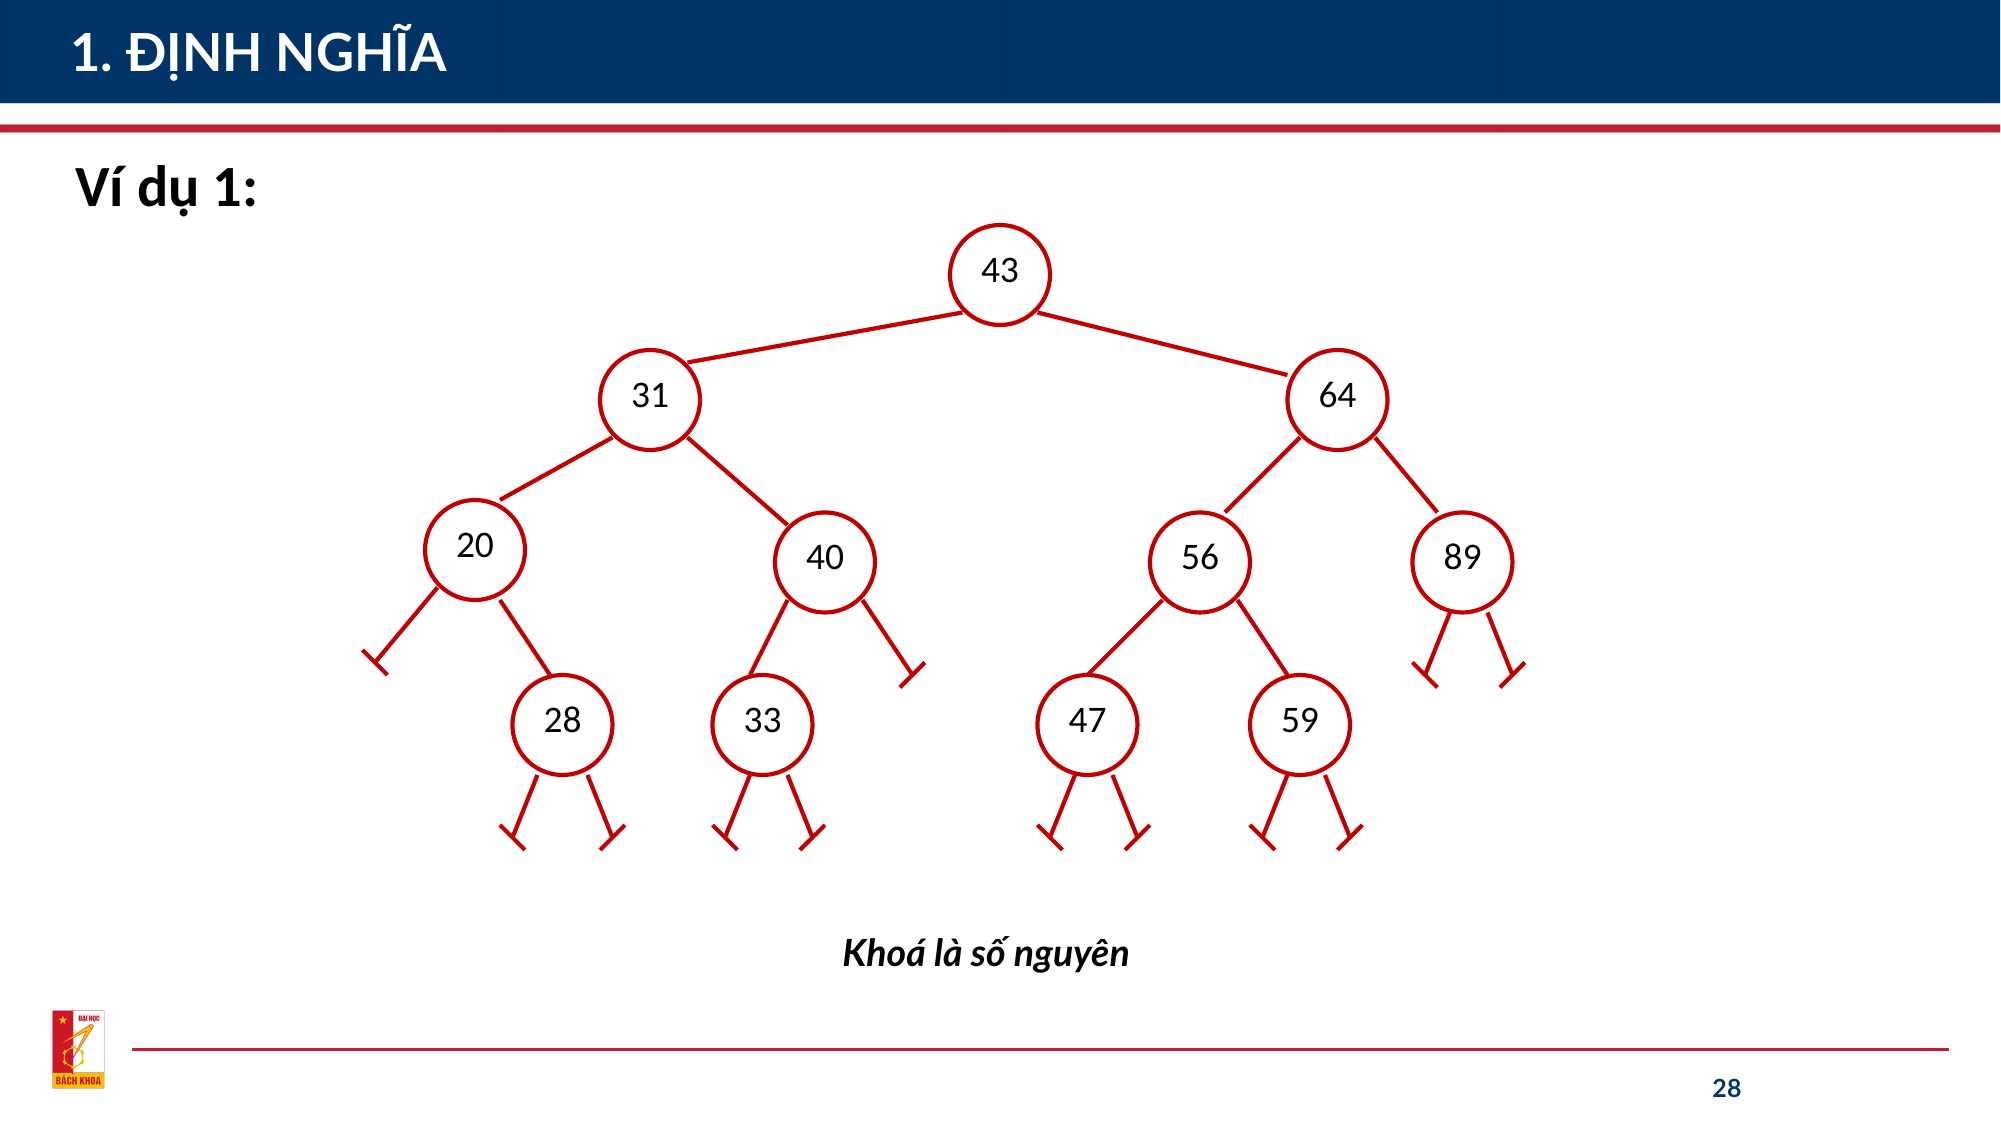

# 1. ĐỊNH NGHĨA
Ví dụ 1:

43

31
64

20

40
56
89

28
33
47
59

Khoá là số nguyên
28